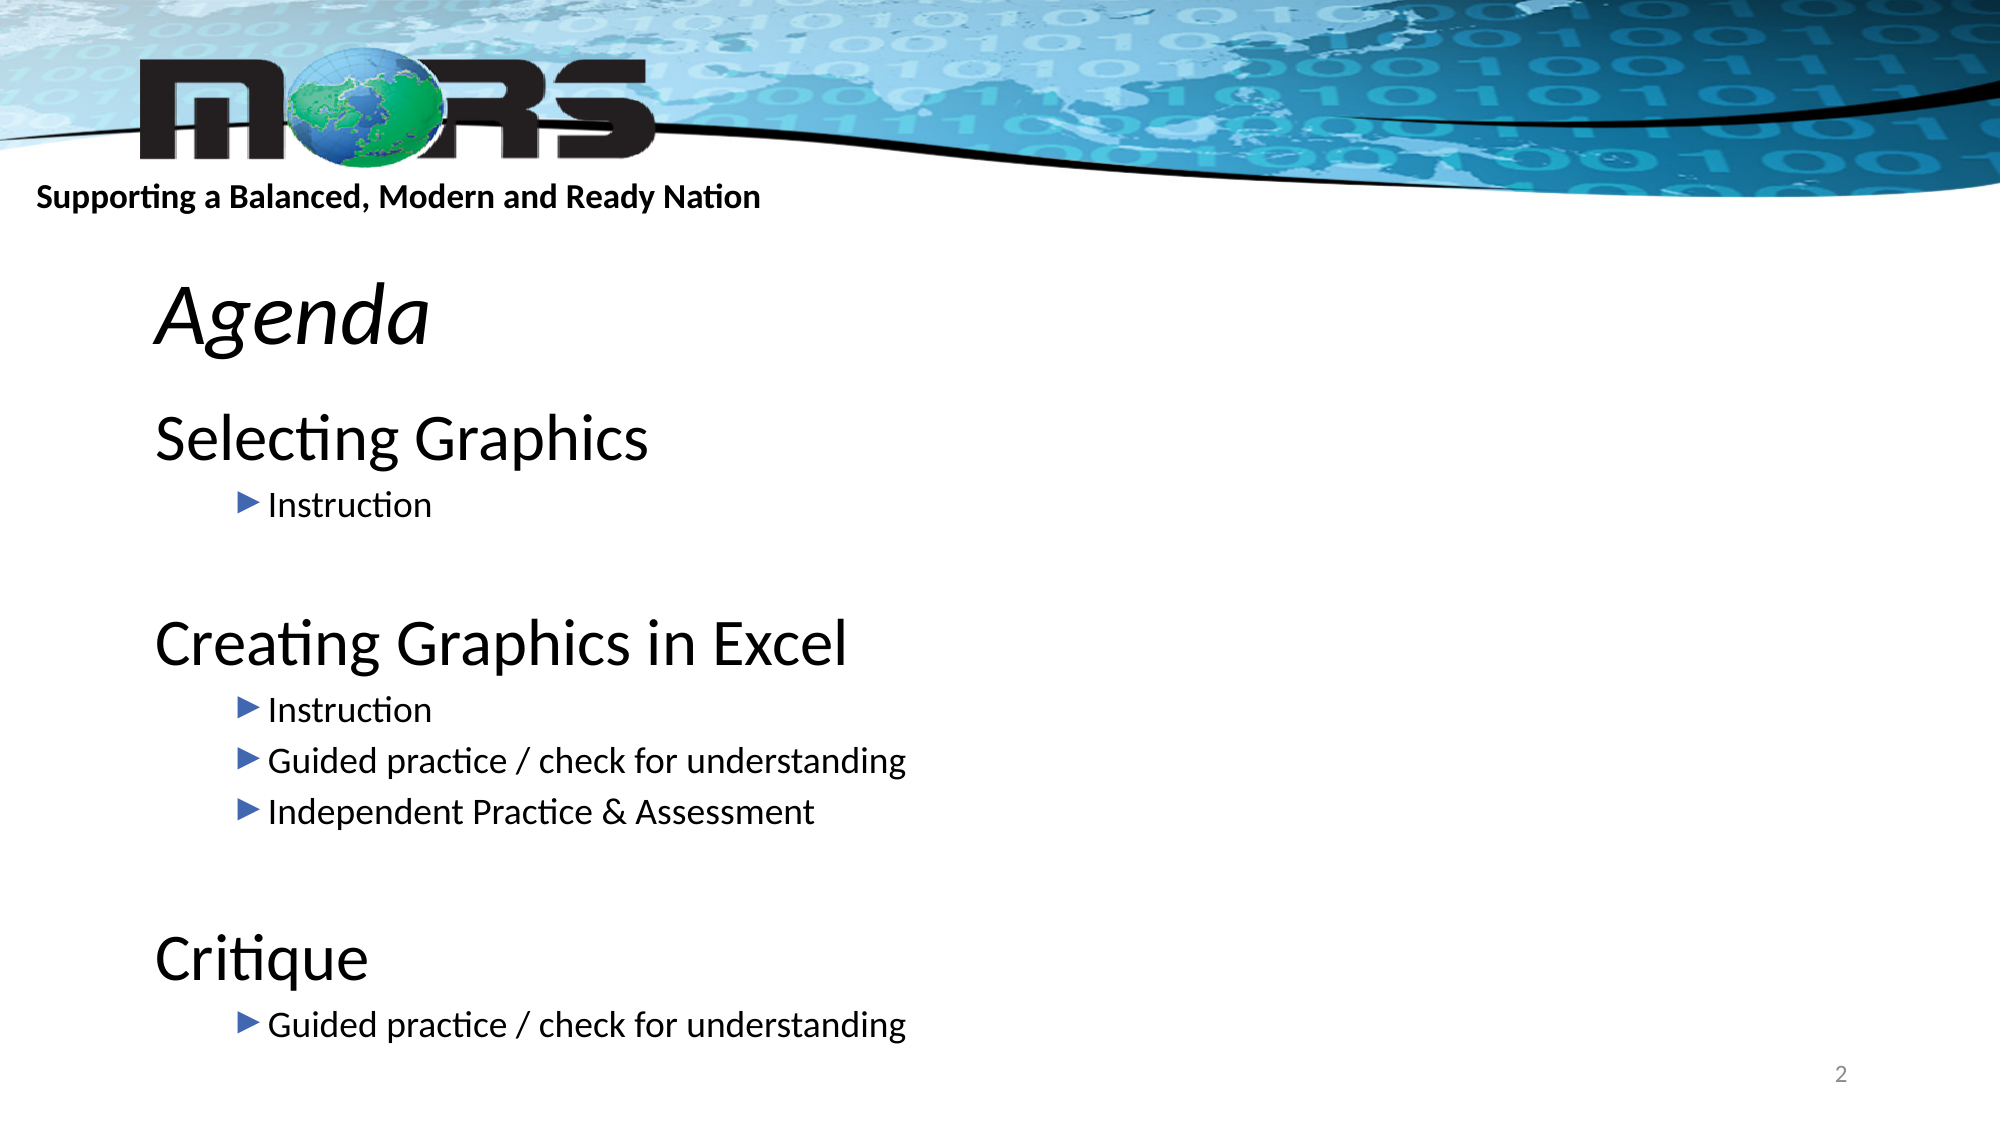

# Agenda
Selecting Graphics
Instruction

Creating Graphics in Excel
Instruction
Guided practice / check for understanding
Independent Practice & Assessment

Critique
Guided practice / check for understanding

2